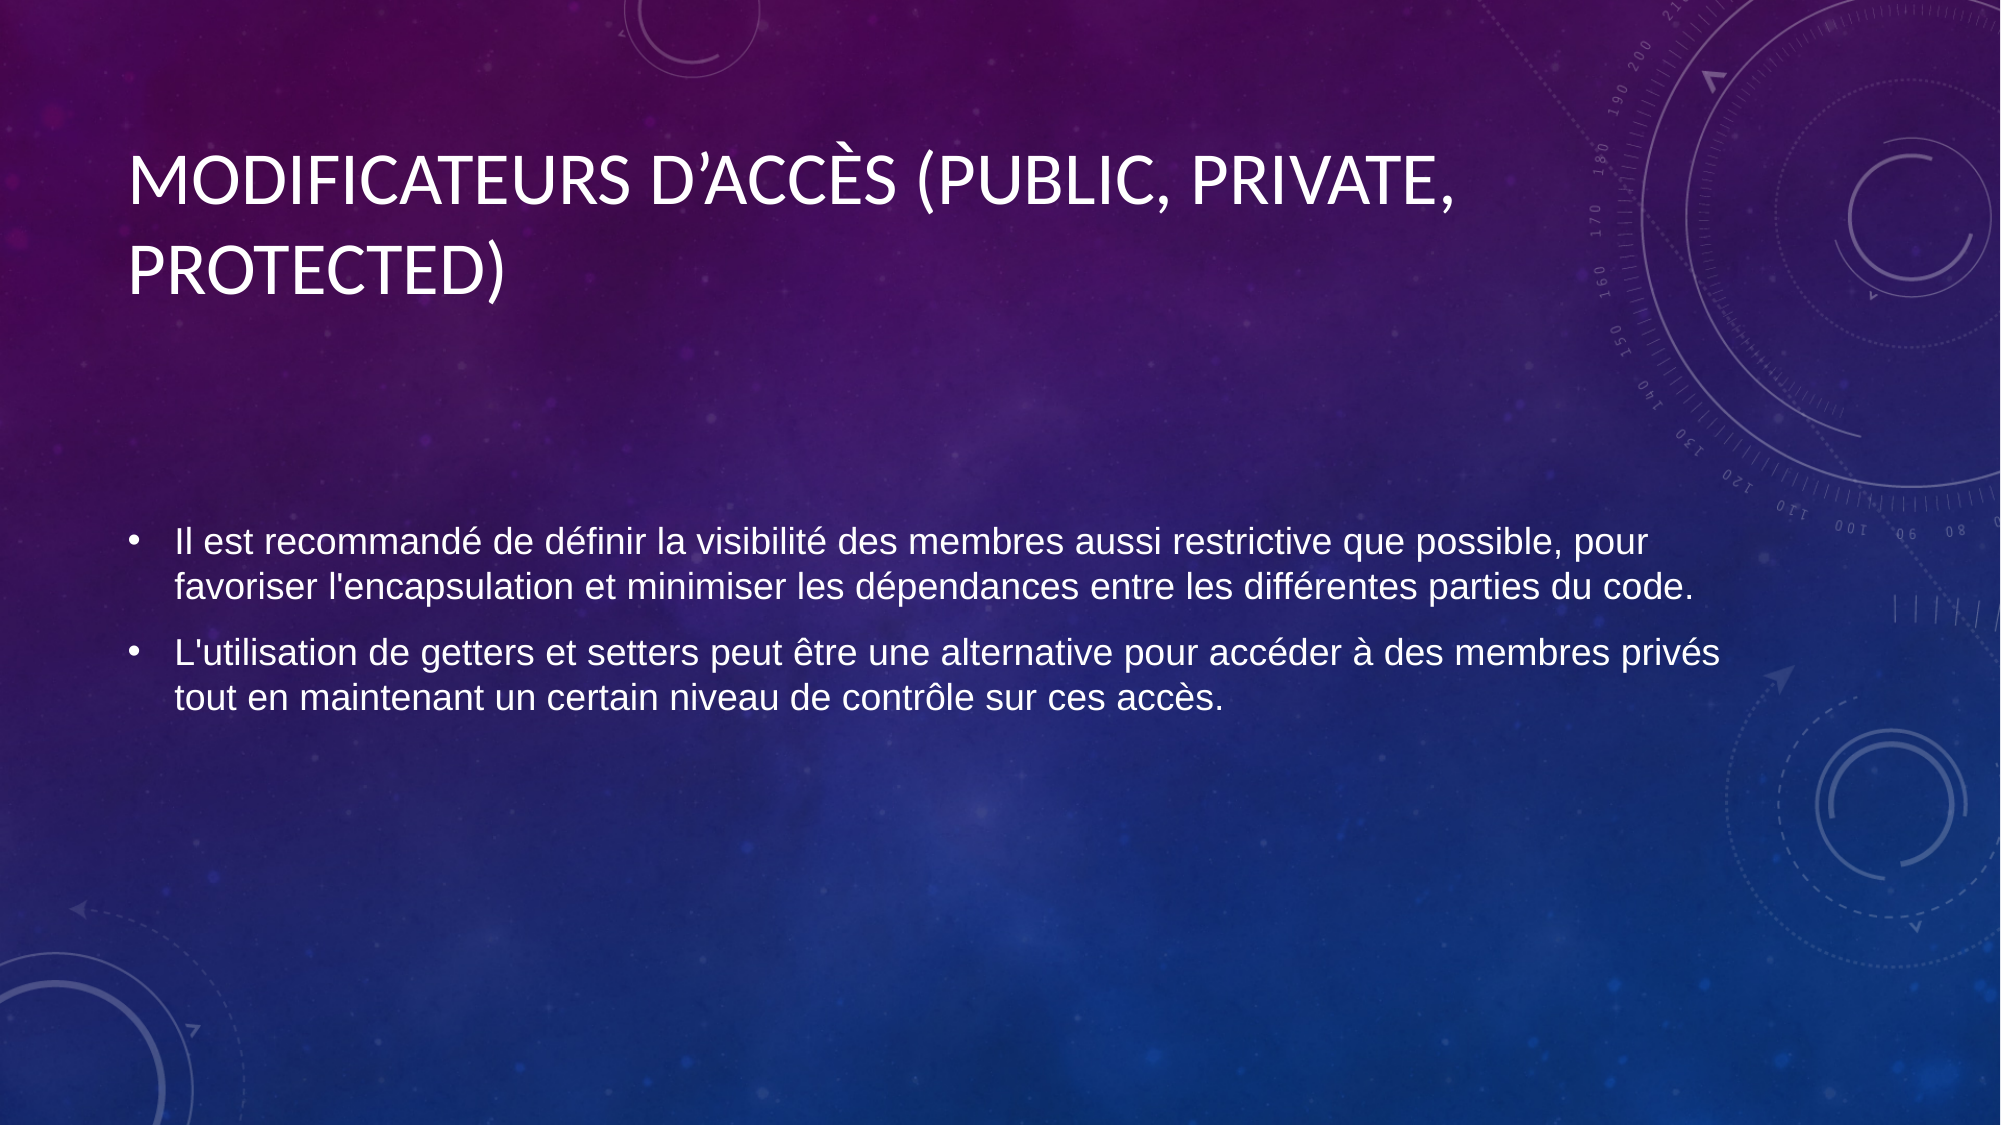

# Modificateurs d’accès (public, private, protected)
Il est recommandé de définir la visibilité des membres aussi restrictive que possible, pour favoriser l'encapsulation et minimiser les dépendances entre les différentes parties du code.
L'utilisation de getters et setters peut être une alternative pour accéder à des membres privés tout en maintenant un certain niveau de contrôle sur ces accès.